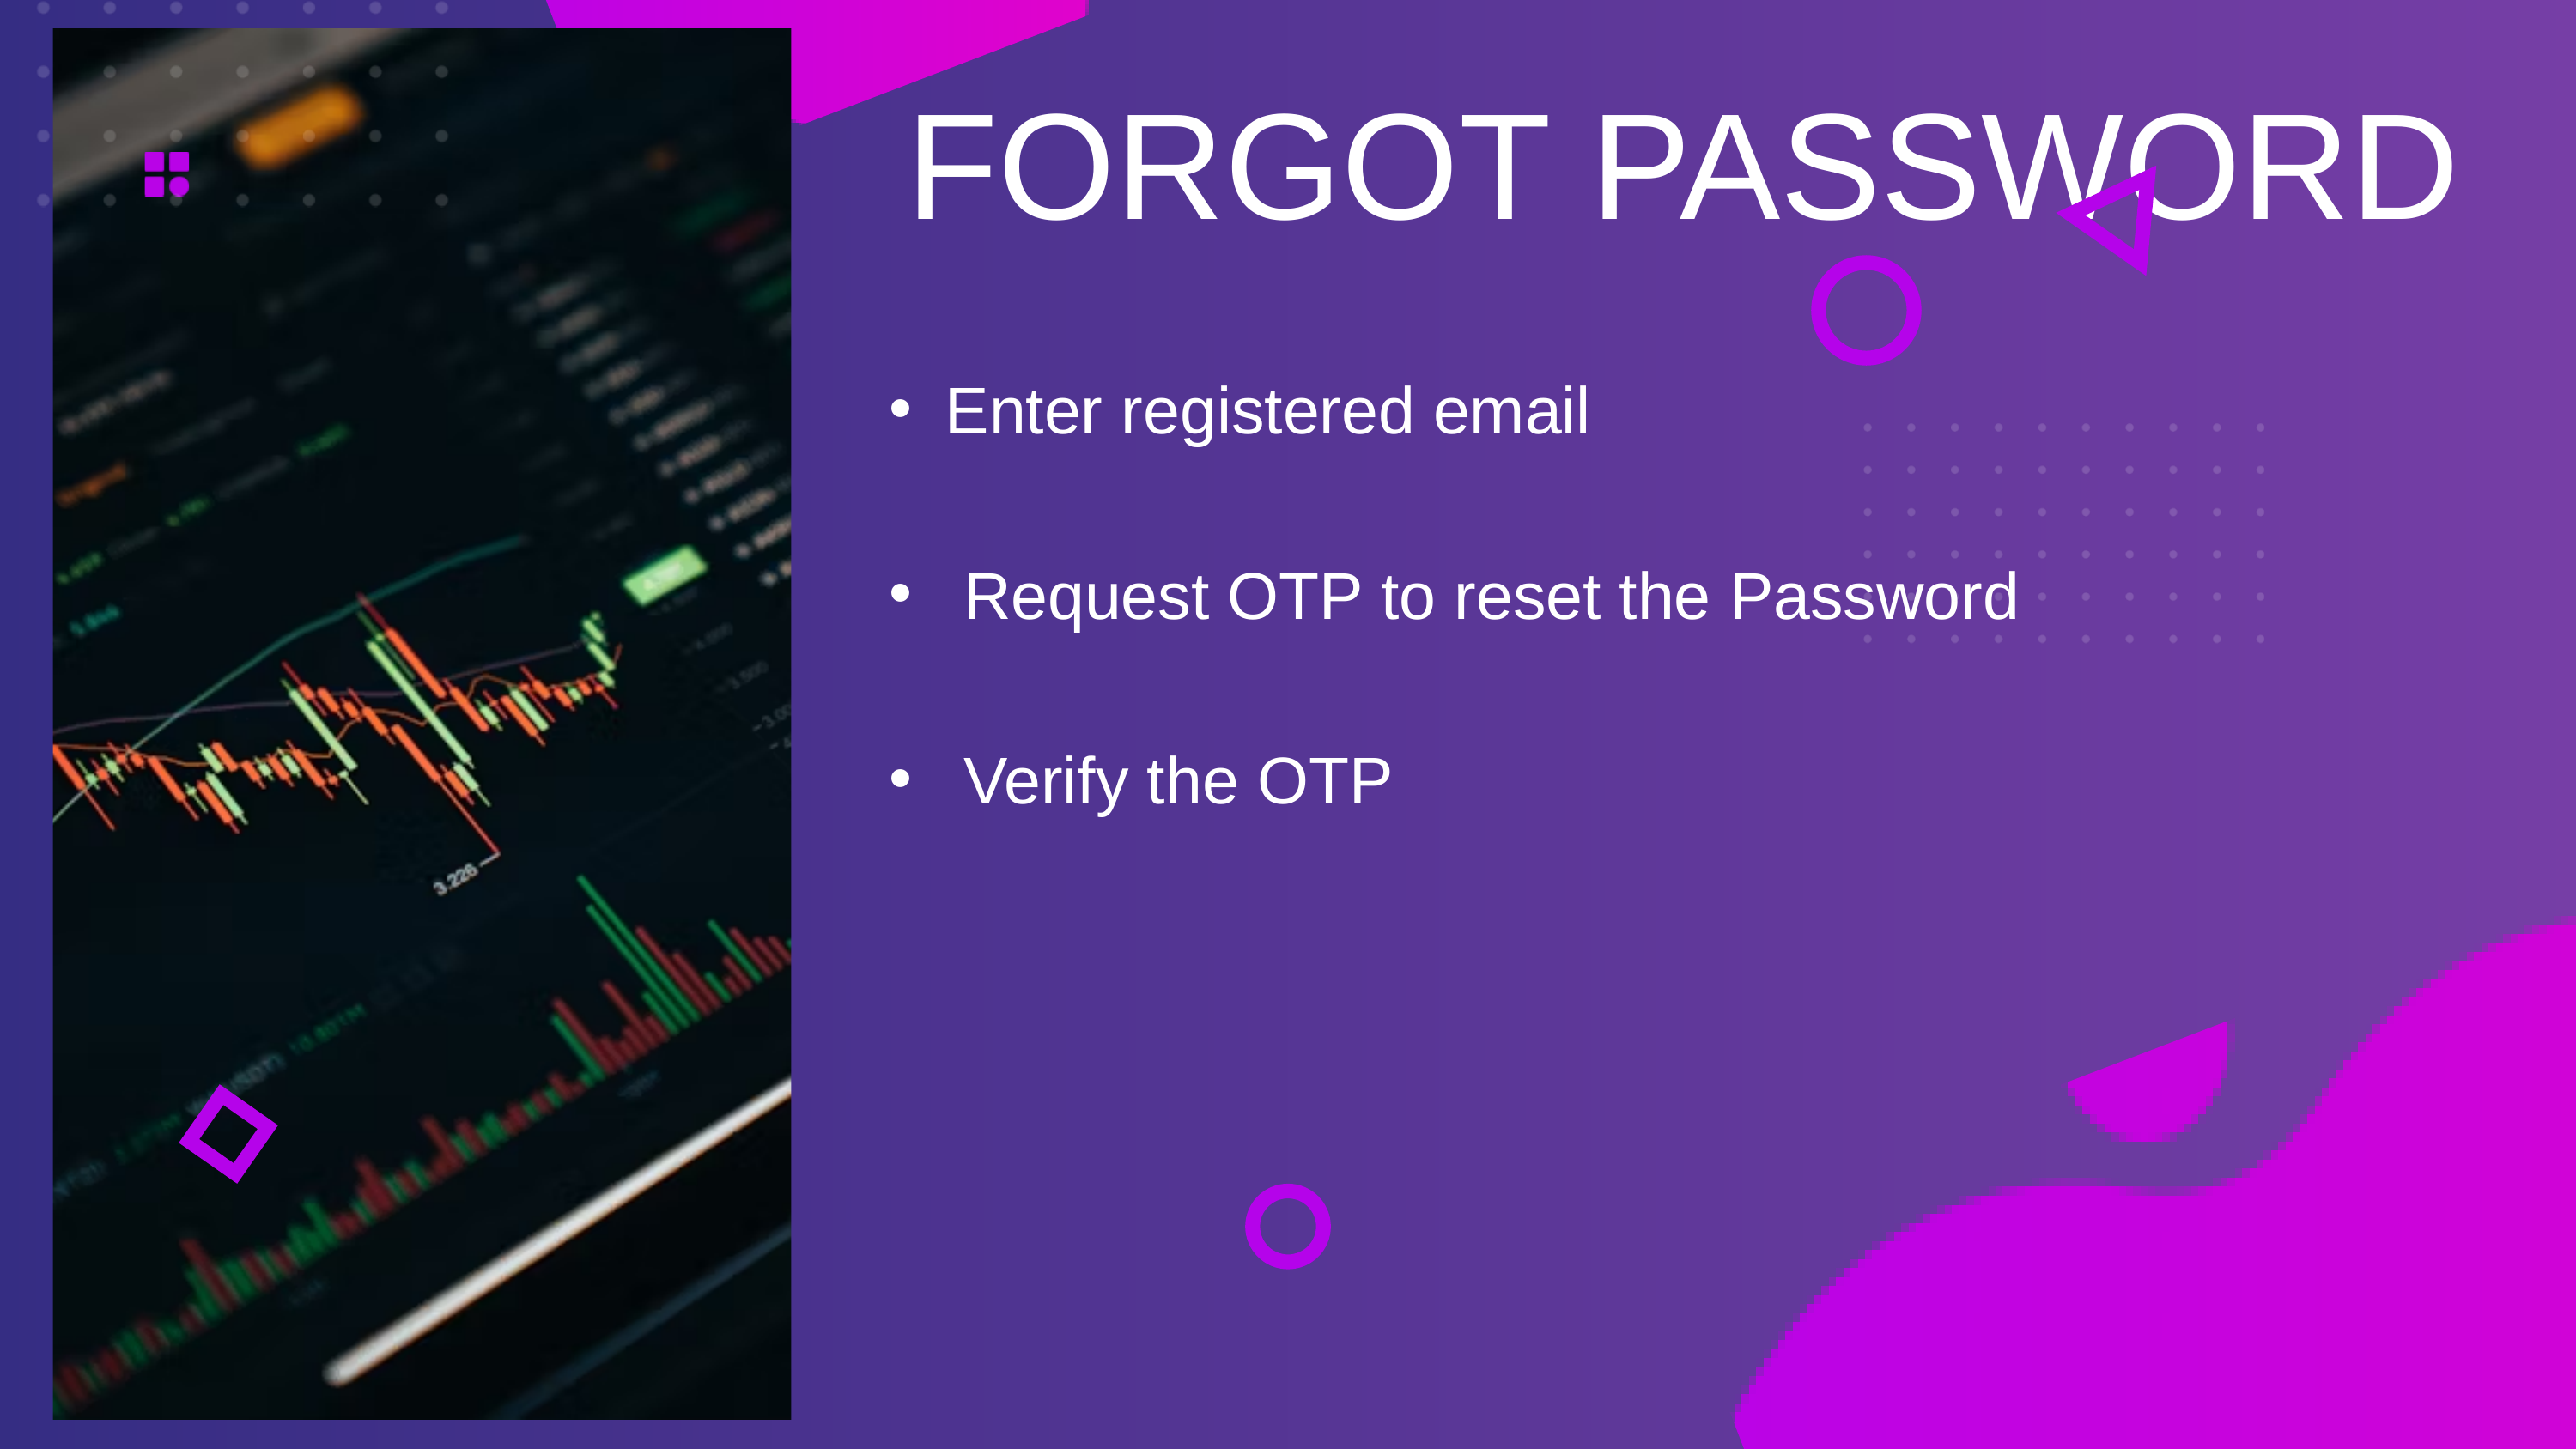

FORGOT PASSWORD

Enter registered email

 Request OTP to reset the Password

 Verify the OTP